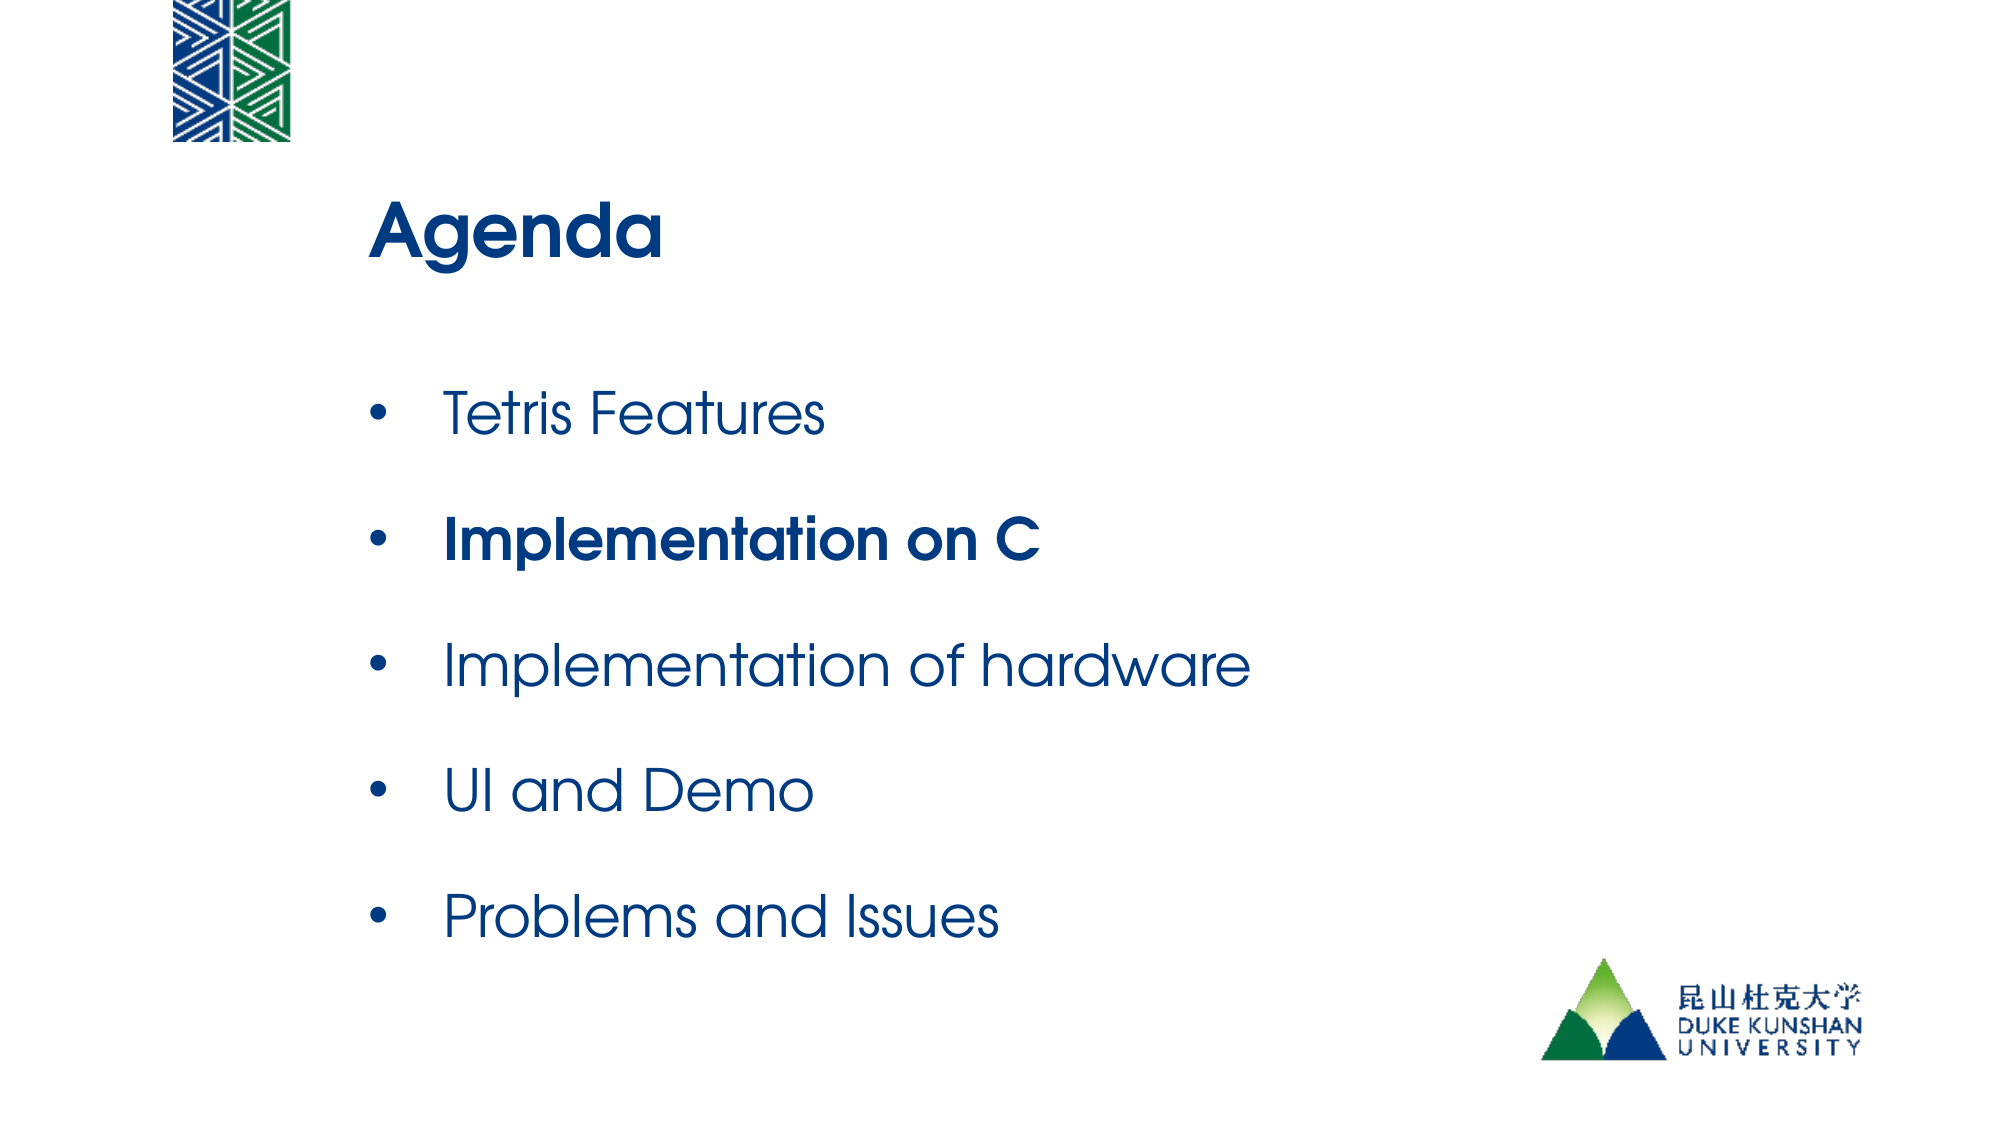

# Agenda
Tetris Features
Implementation on C
Implementation of hardware
UI and Demo
Problems and Issues